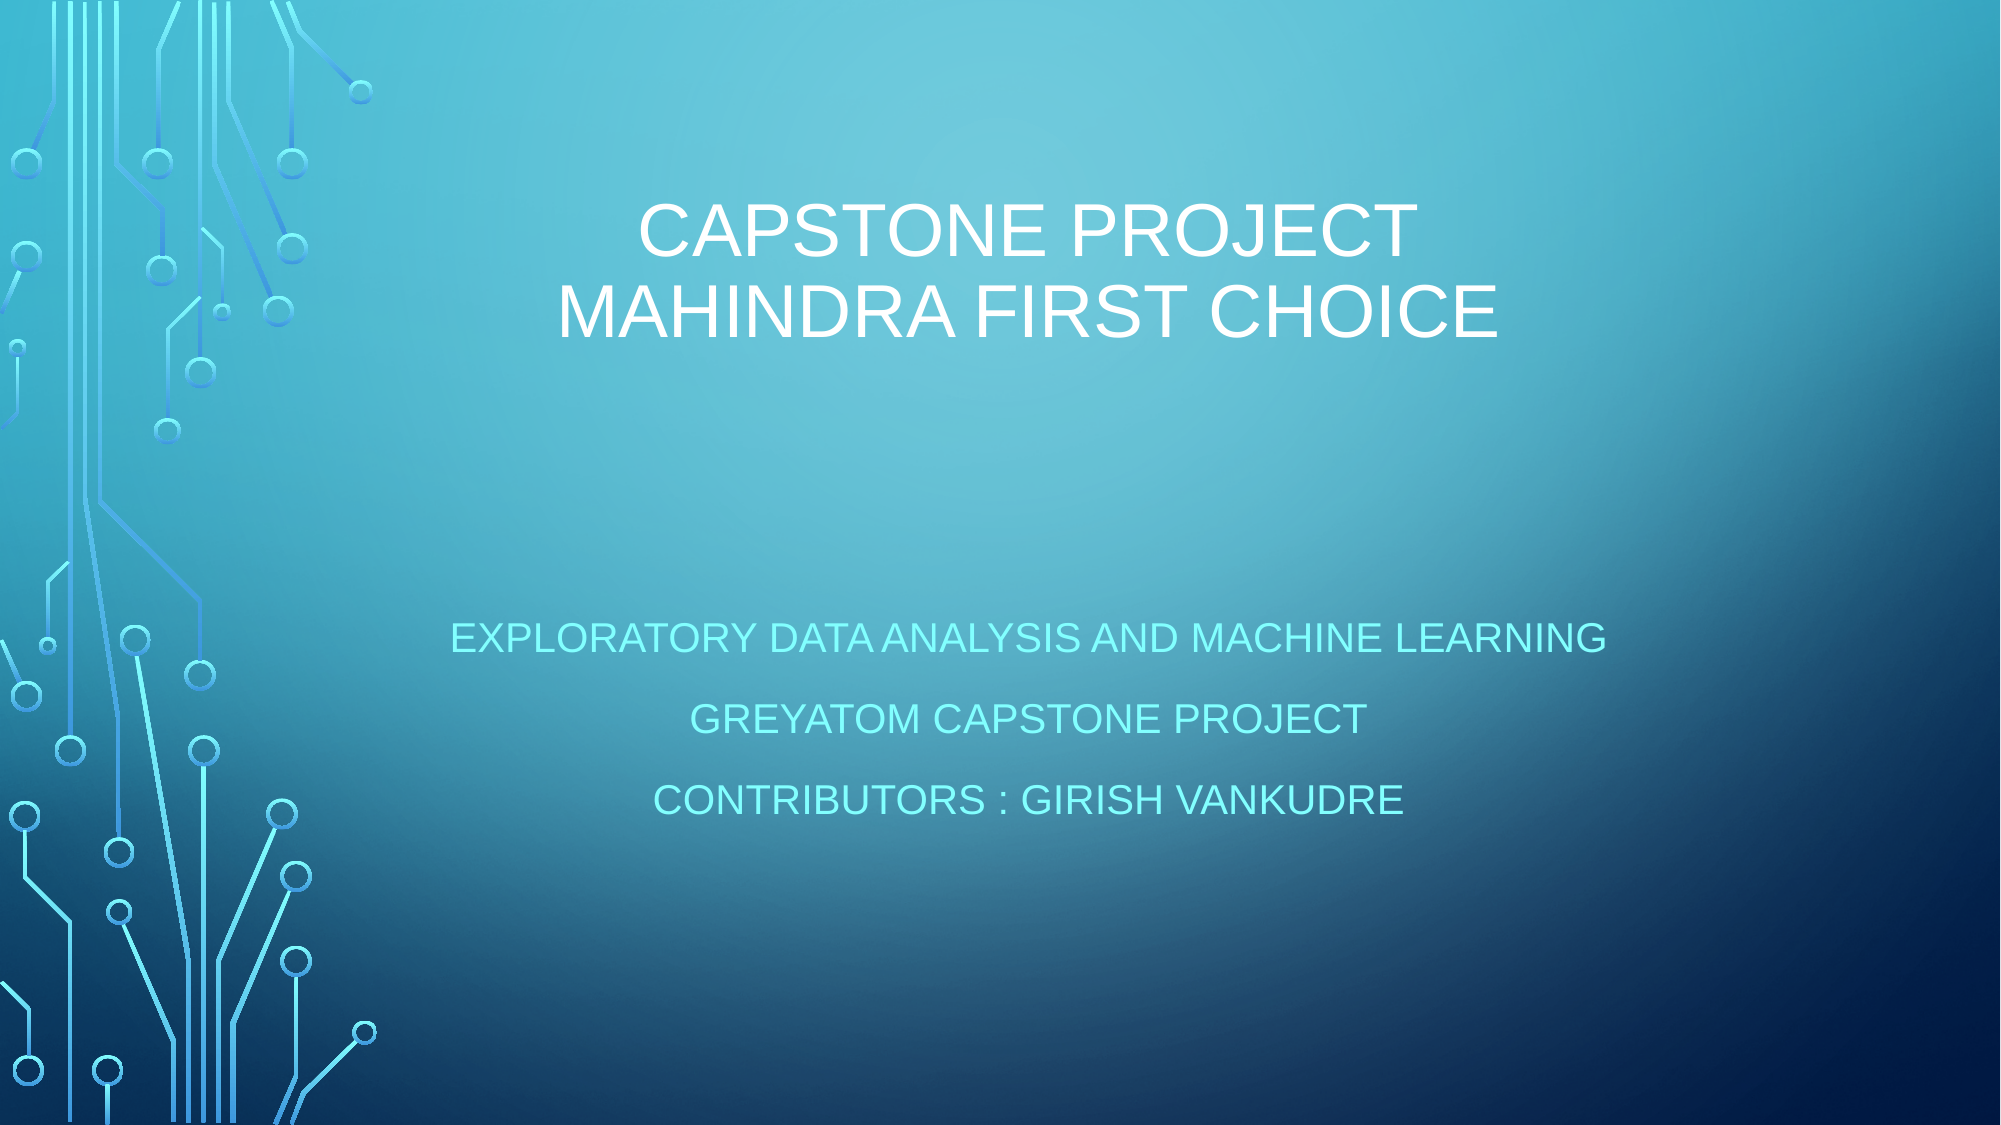

# Capstone project Mahindra first choice

Exploratory data analysis and machine learning
Greyatom capstone project
Contributors : Girish vankudre